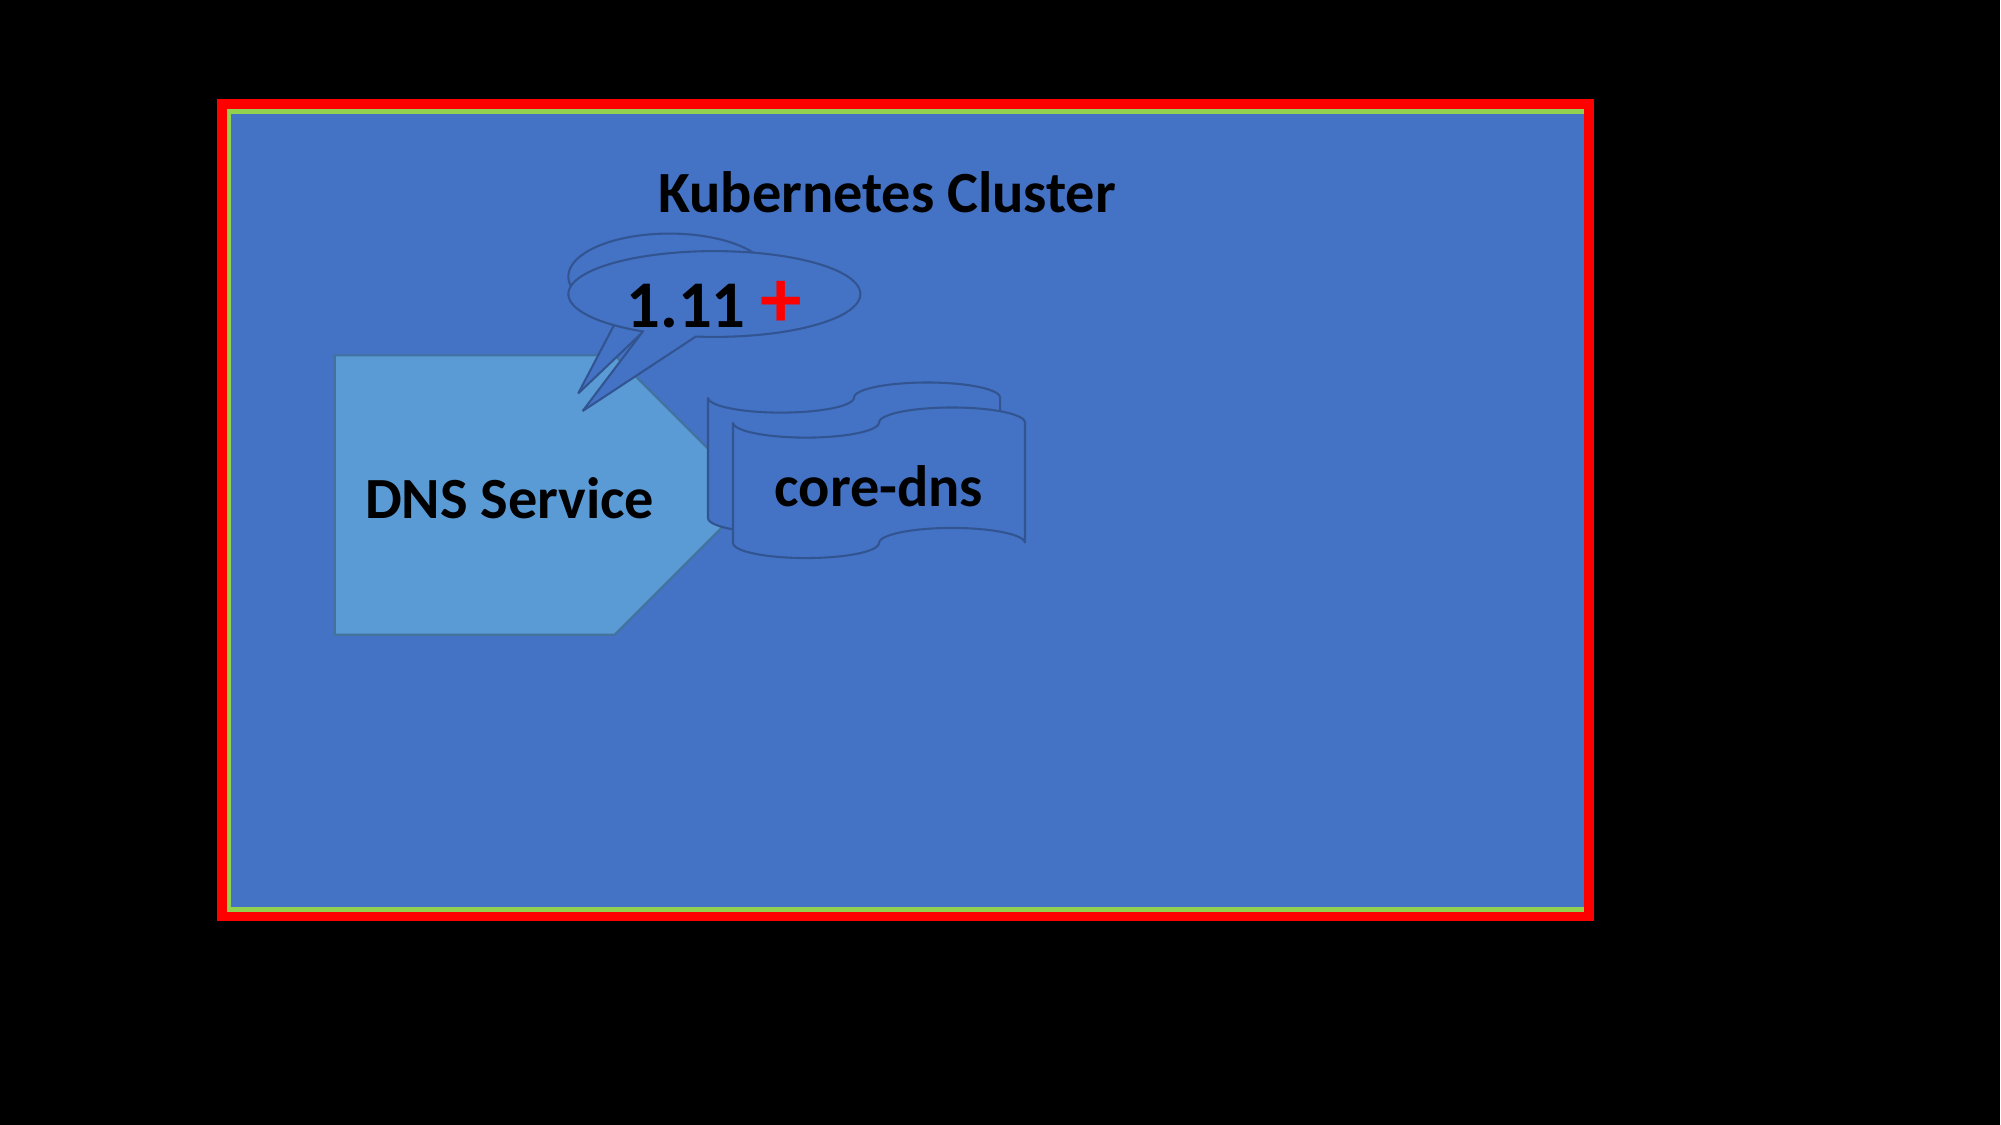

Kubernetes Cluster
1.11
1.11 +
DNS Service
kube-dns
core-dns